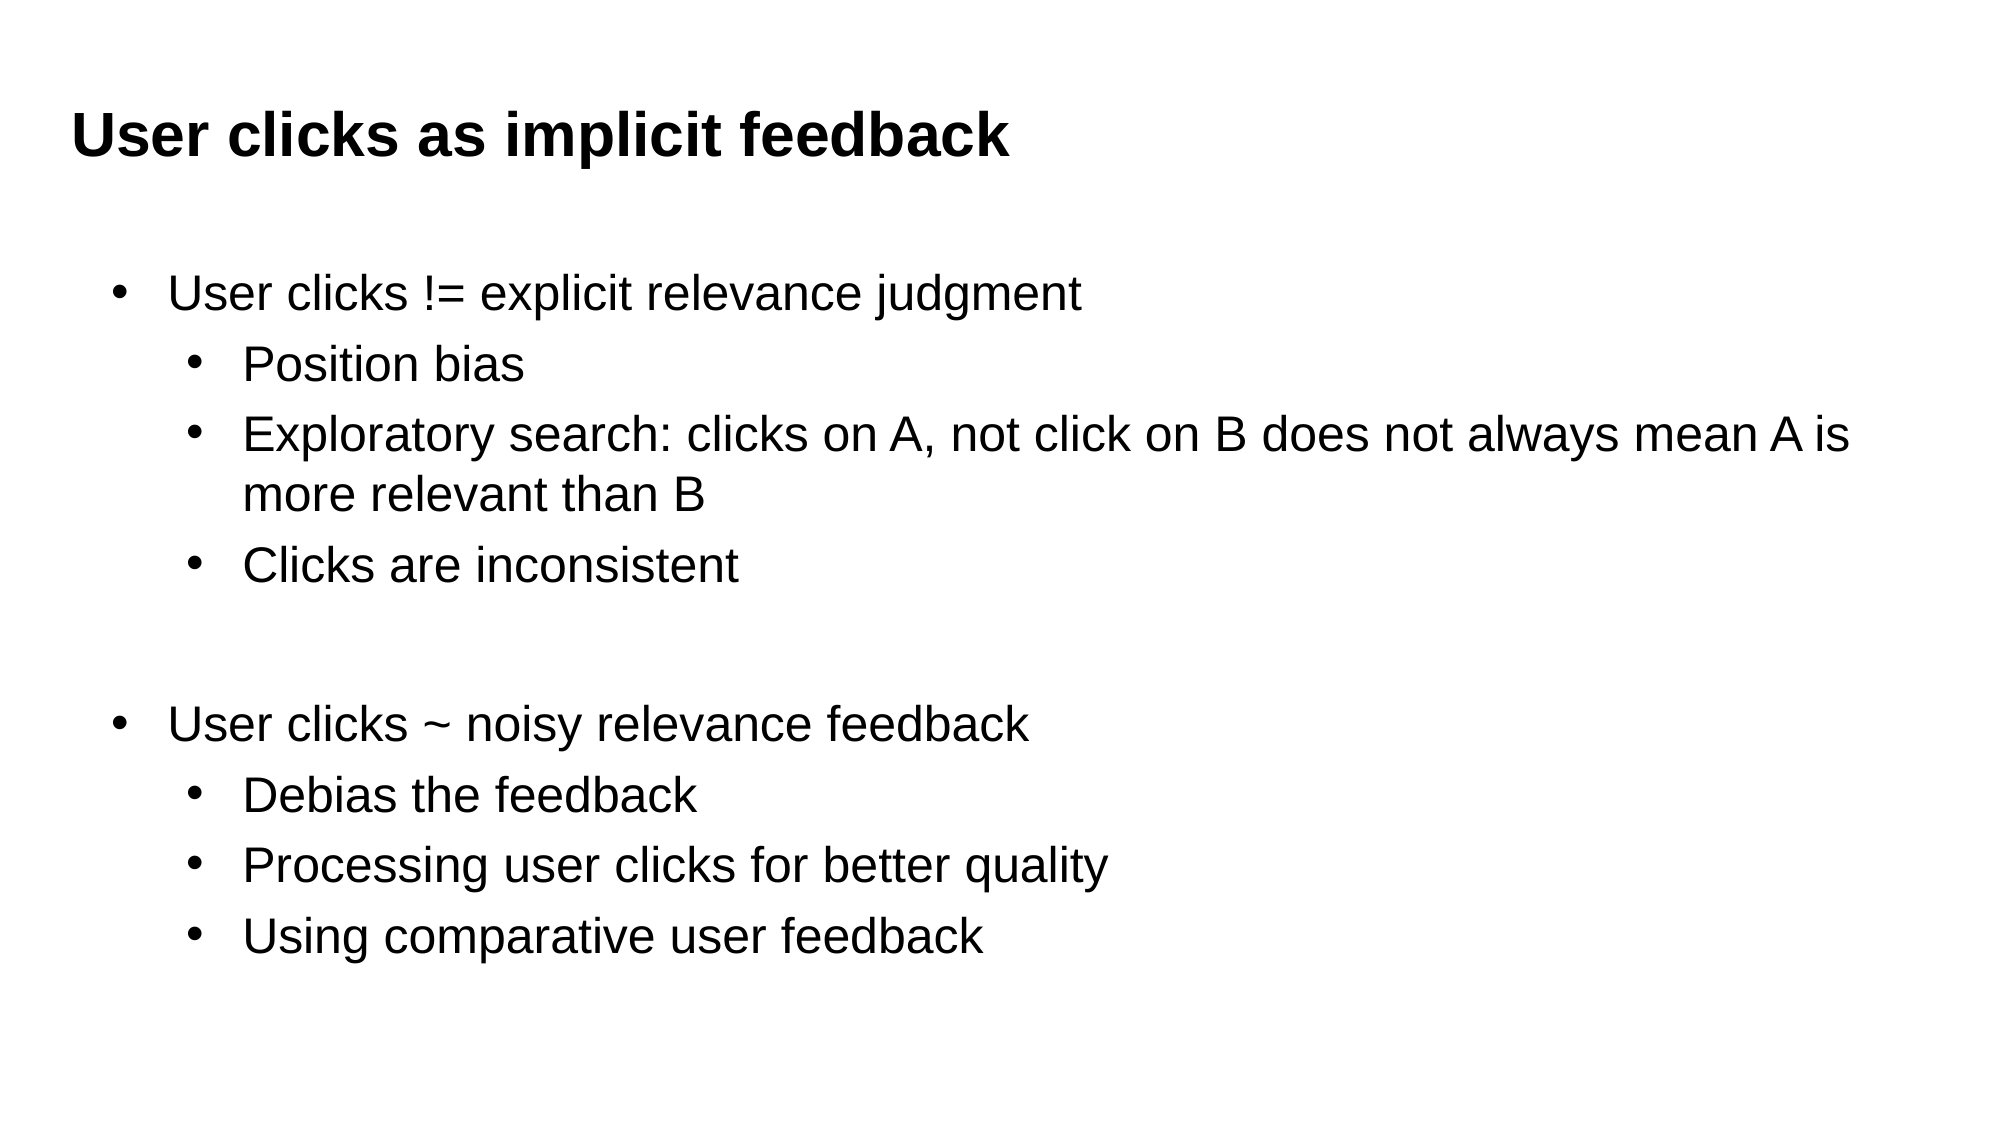

User clicks as implicit feedback
User clicks != explicit relevance judgment
Position bias
Exploratory search: clicks on A, not click on B does not always mean A is more relevant than B
Clicks are inconsistent

User clicks ~ noisy relevance feedback
Debias the feedback
Processing user clicks for better quality
Using comparative user feedback
37